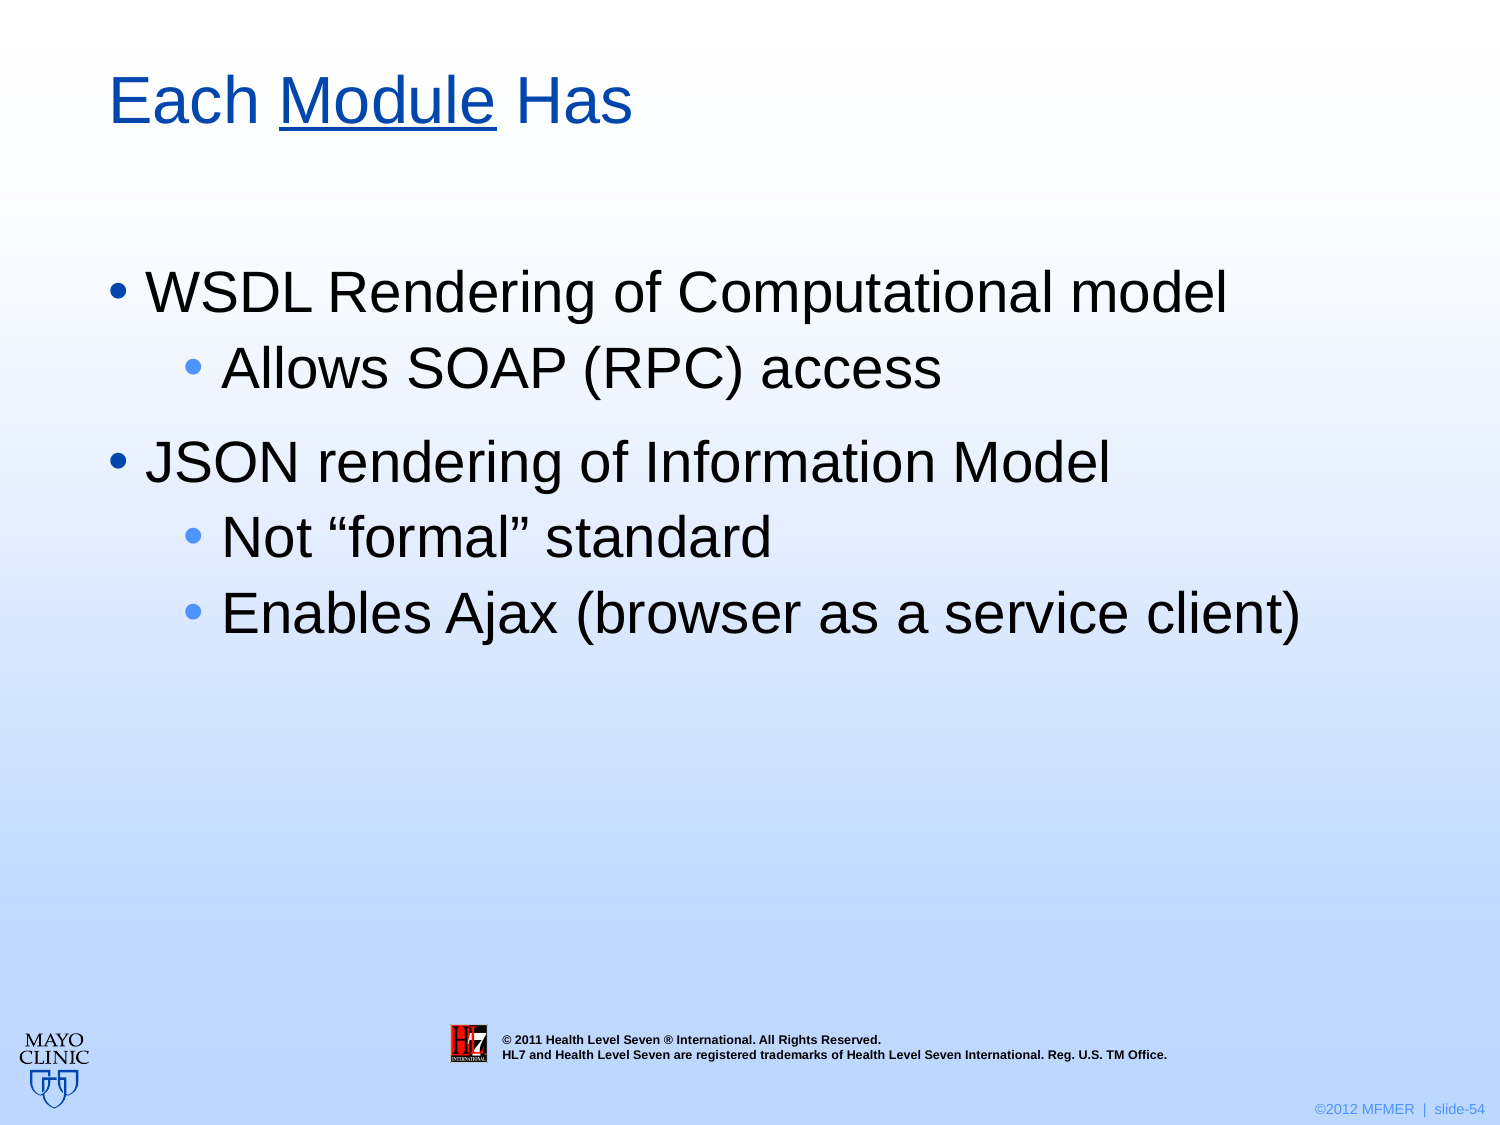

# Each Module Has
WSDL Rendering of Computational model
Allows SOAP (RPC) access
JSON rendering of Information Model
Not “formal” standard
Enables Ajax (browser as a service client)